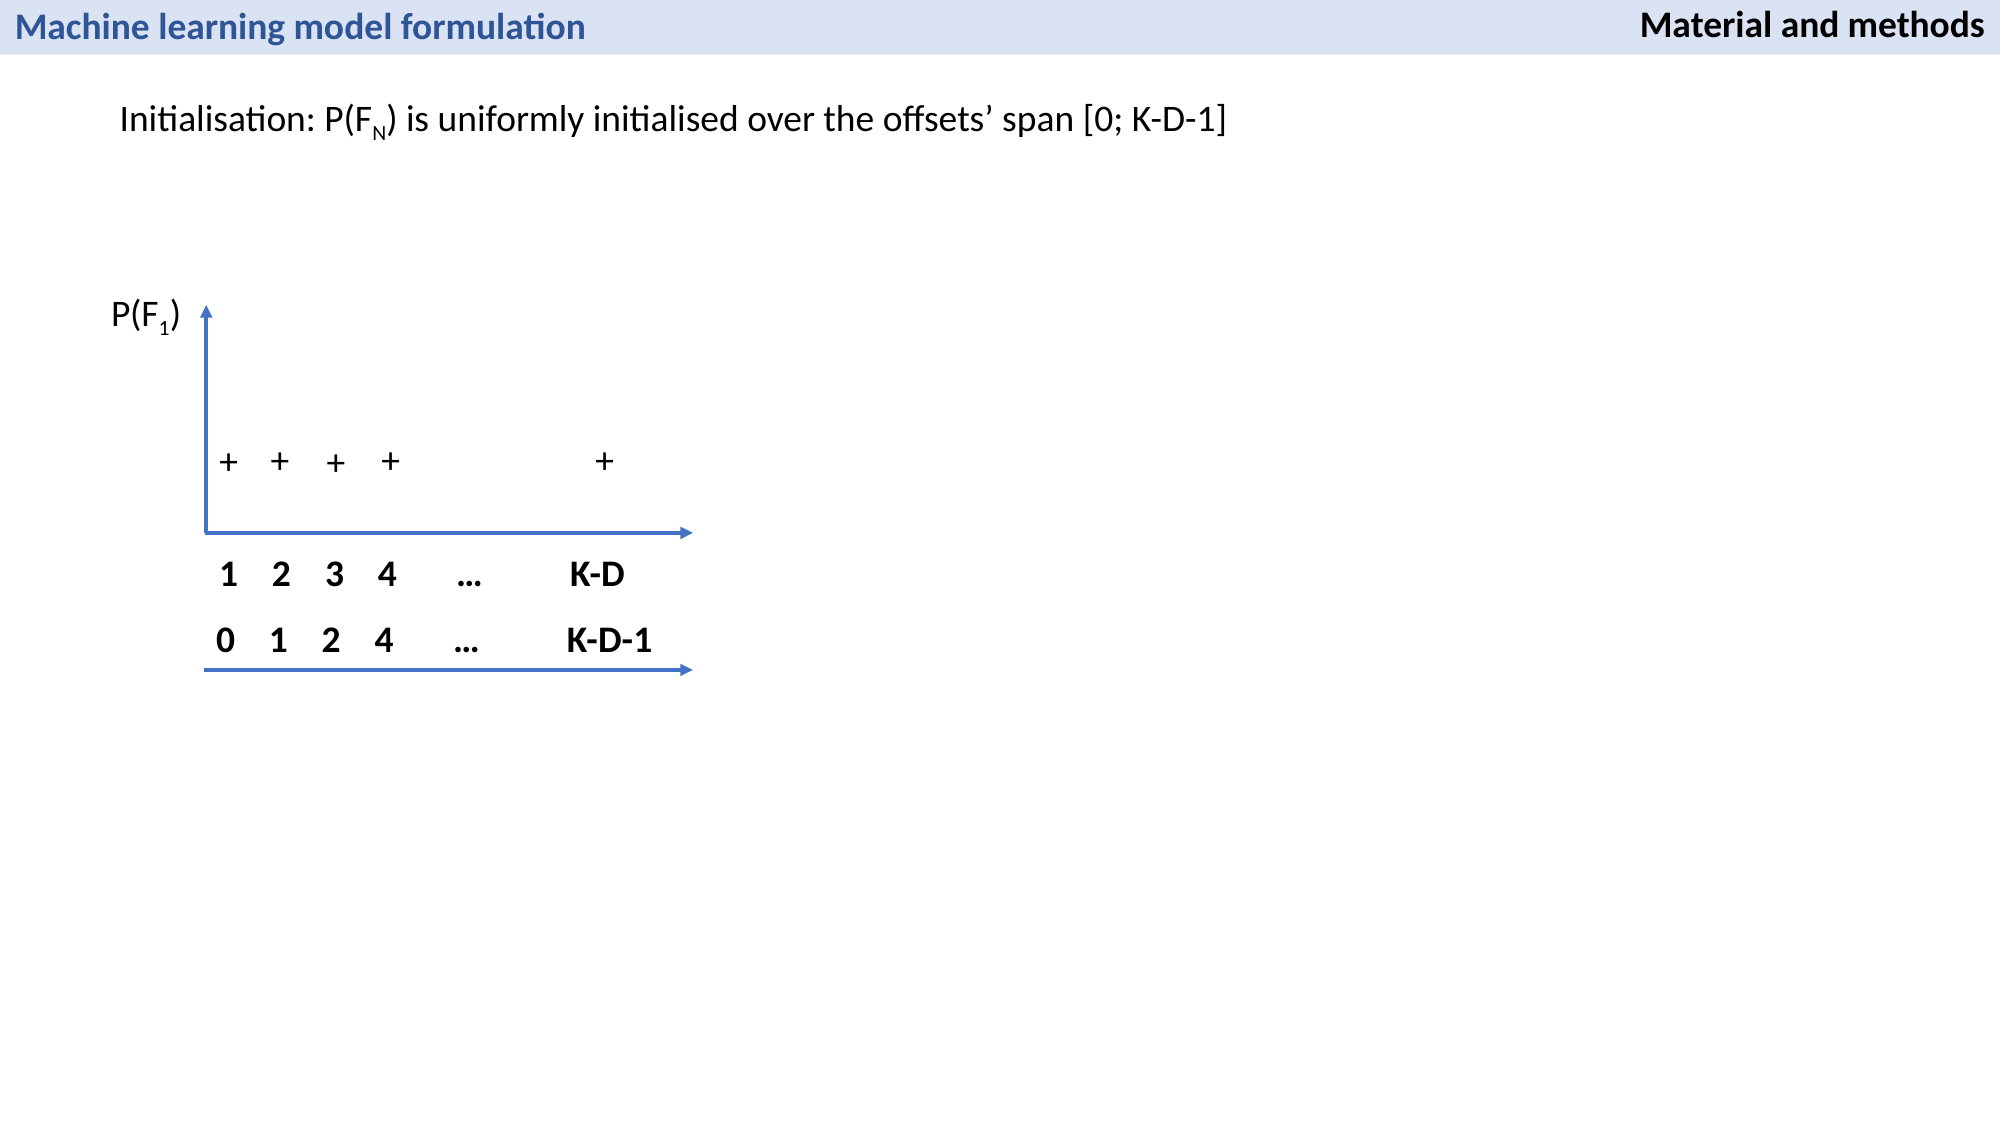

Material and methods
Machine learning model formulation
Initialisation: P(FN) is uniformly initialised over the offsets’ span [0; K-D-1]
P(F1)
+
+
+
+
+
1    2    3    4       … 	      K-D
0    1    2    4       … 	      K-D-1